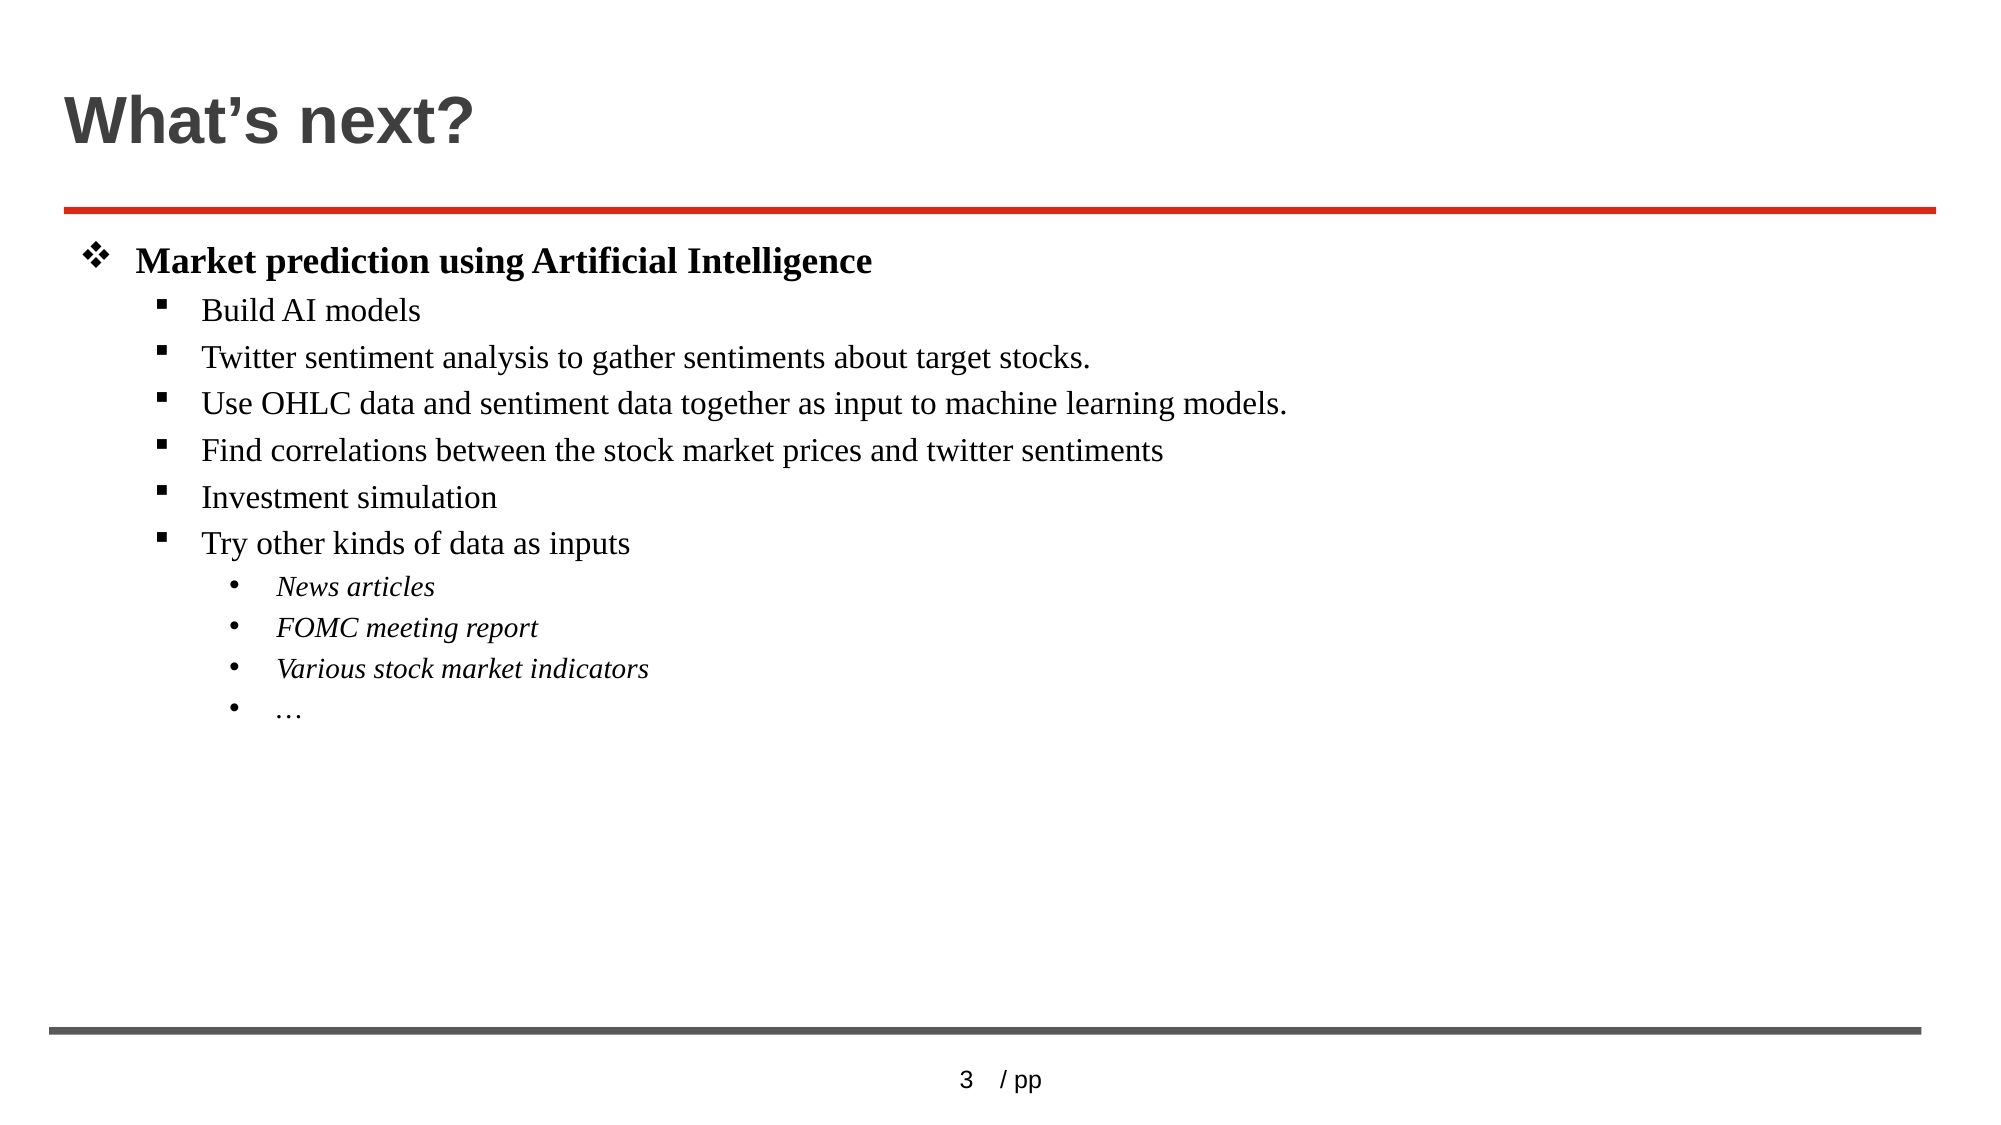

# What’s next?
Market prediction using Artificial Intelligence
Build AI models
Twitter sentiment analysis to gather sentiments about target stocks.
Use OHLC data and sentiment data together as input to machine learning models.
Find correlations between the stock market prices and twitter sentiments
Investment simulation
Try other kinds of data as inputs
News articles
FOMC meeting report
Various stock market indicators
…